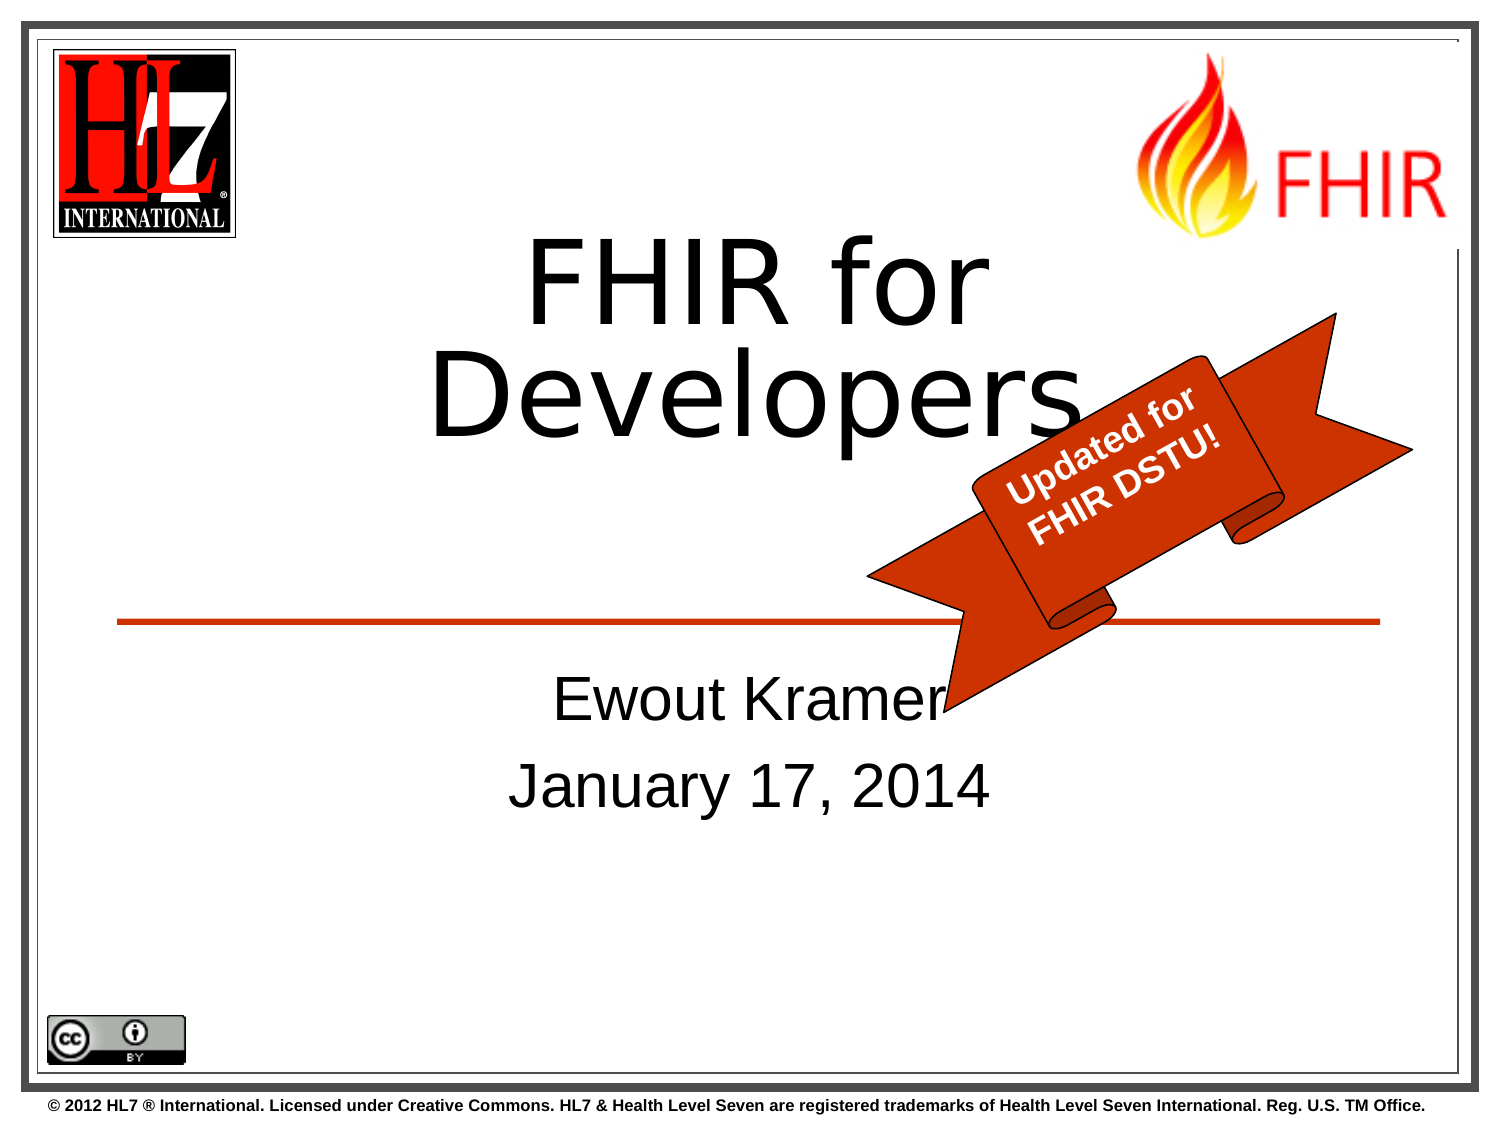

# FHIR for Developers
Updated for FHIR DSTU!
Ewout Kramer
January 17, 2014